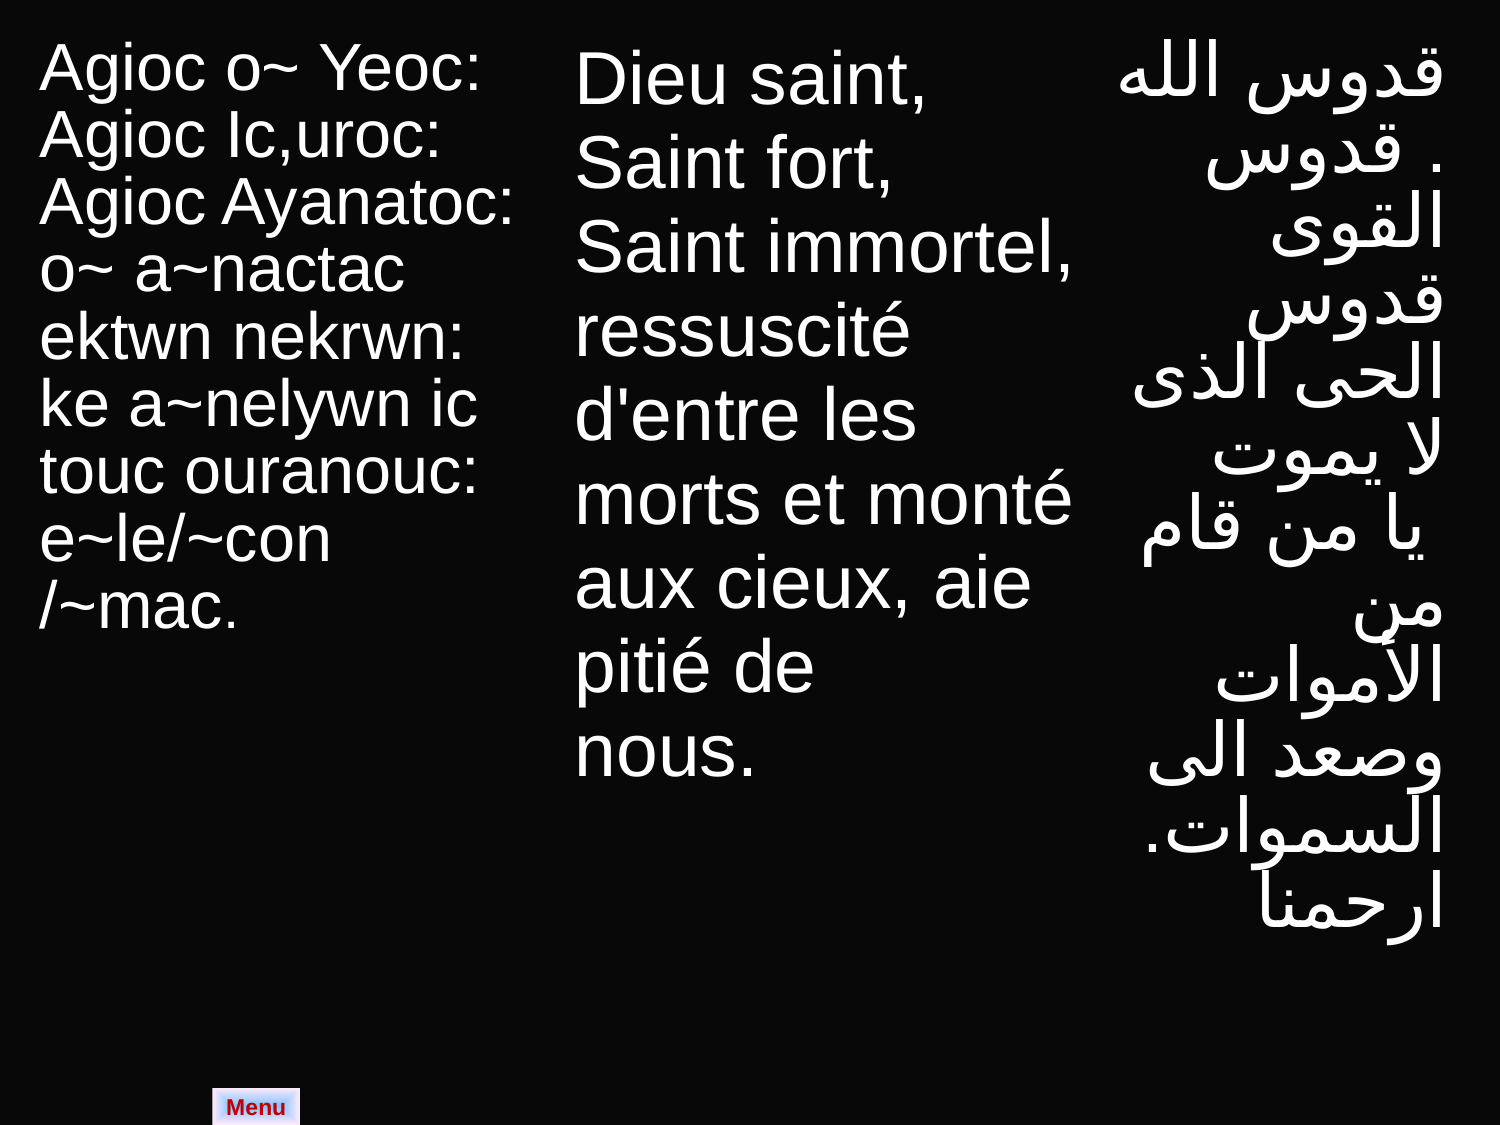

| Agioc o~ Yeoc: Agioc Ic,uroc: Agioc Ayanatoc: o~ a~nactac ektwn nekrwn: ke a~nelywn ic touc ouranouc: e~le/~con /~mac. | Dieu saint, Saint fort, Saint immortel, ressuscité d'entre les morts et monté aux cieux, aie pitié de nous. | قدوس الله . قدوس القوى قدوس الحى الذى لا يموت يا من قام من الأموات وصعد الى السموات. ارحمنا |
| --- | --- | --- |
Menu